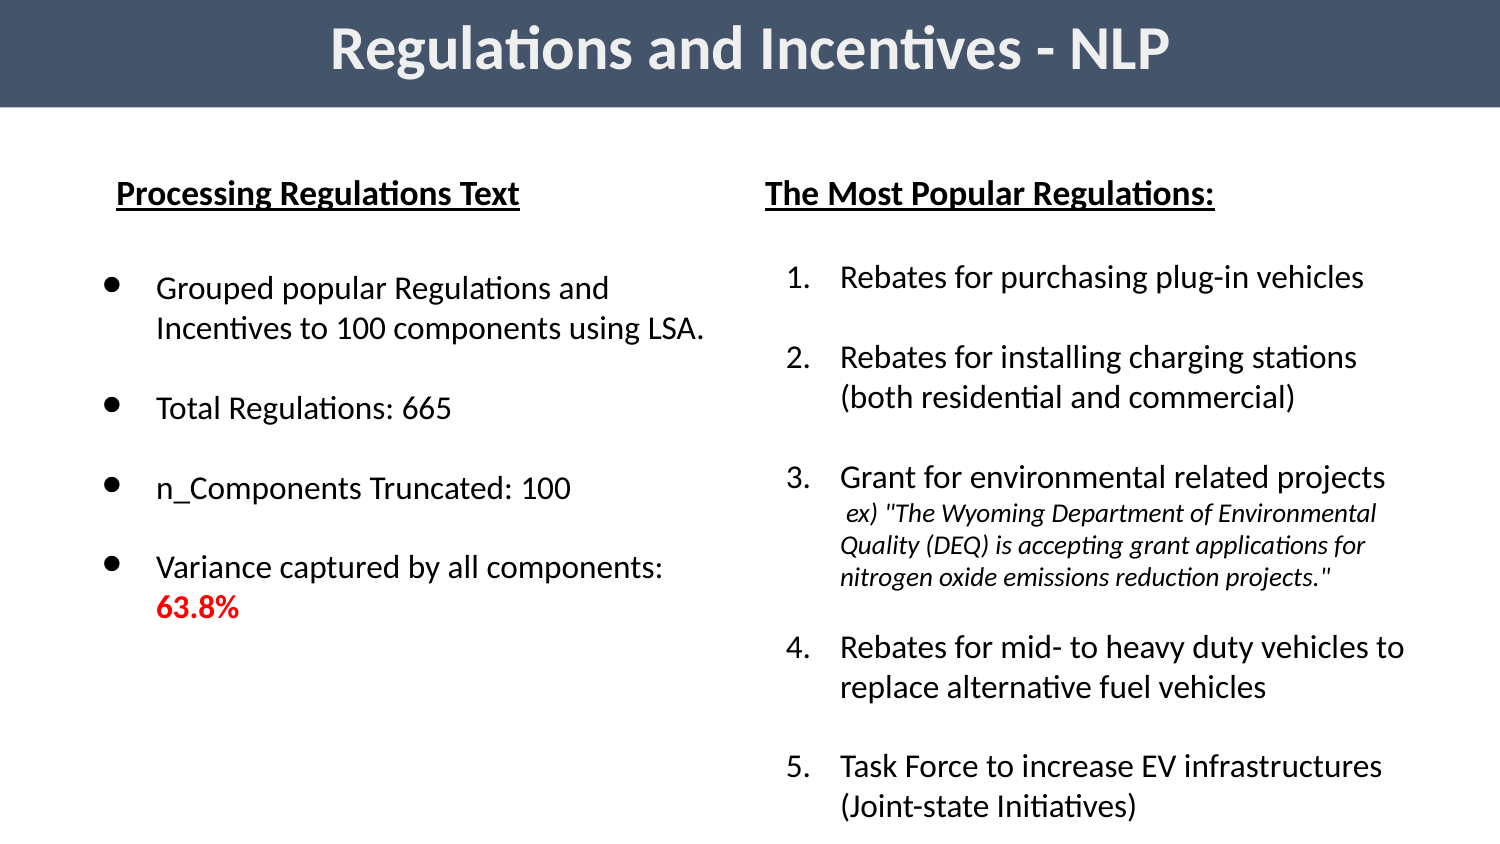

Regulations and Incentives - NLP
Processing Regulations Text
The Most Popular Regulations:

Rebates for purchasing plug-in vehicles

Rebates for installing charging stations (both residential and commercial)

Grant for environmental related projects
 ex) "The Wyoming Department of Environmental Quality (DEQ) is accepting grant applications for nitrogen oxide emissions reduction projects."

Rebates for mid- to heavy duty vehicles to replace alternative fuel vehicles

Task Force to increase EV infrastructures (Joint-state Initiatives)

Grouped popular Regulations and Incentives to 100 components using LSA.

Total Regulations: 665

n_Components Truncated: 100

Variance captured by all components: 63.8%